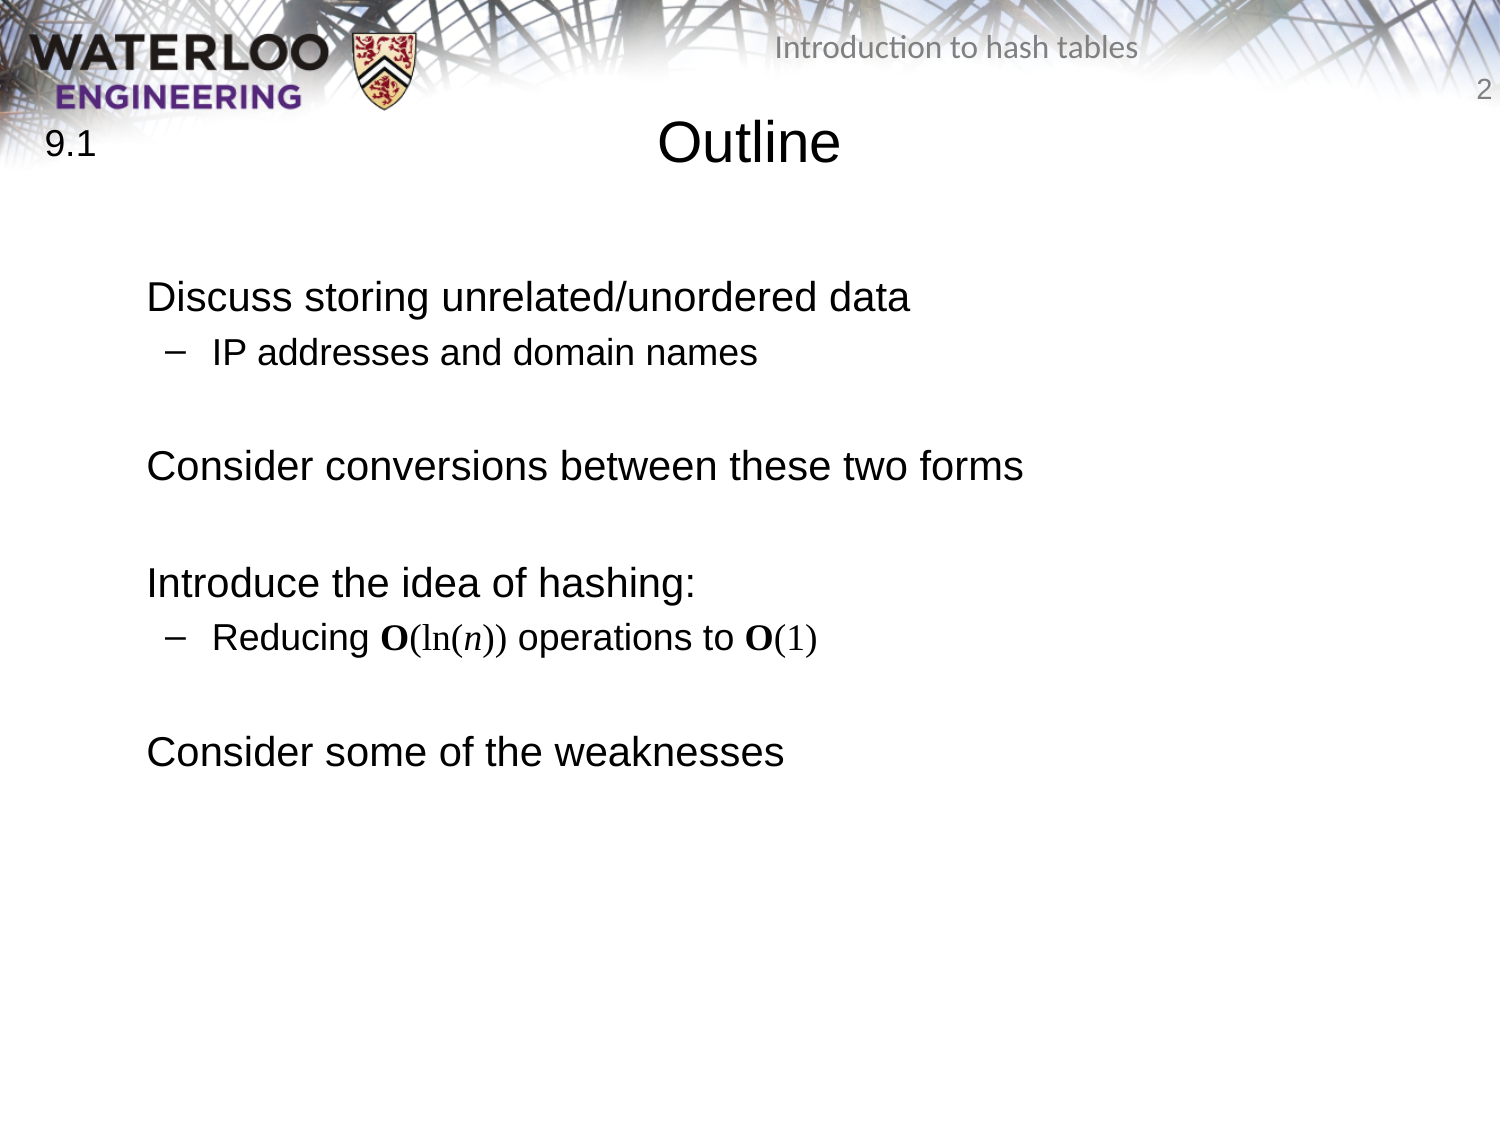

# Outline
9.1
	Discuss storing unrelated/unordered data
IP addresses and domain names

	Consider conversions between these two forms

	Introduce the idea of hashing:
Reducing O(ln(n)) operations to O(1)

	Consider some of the weaknesses